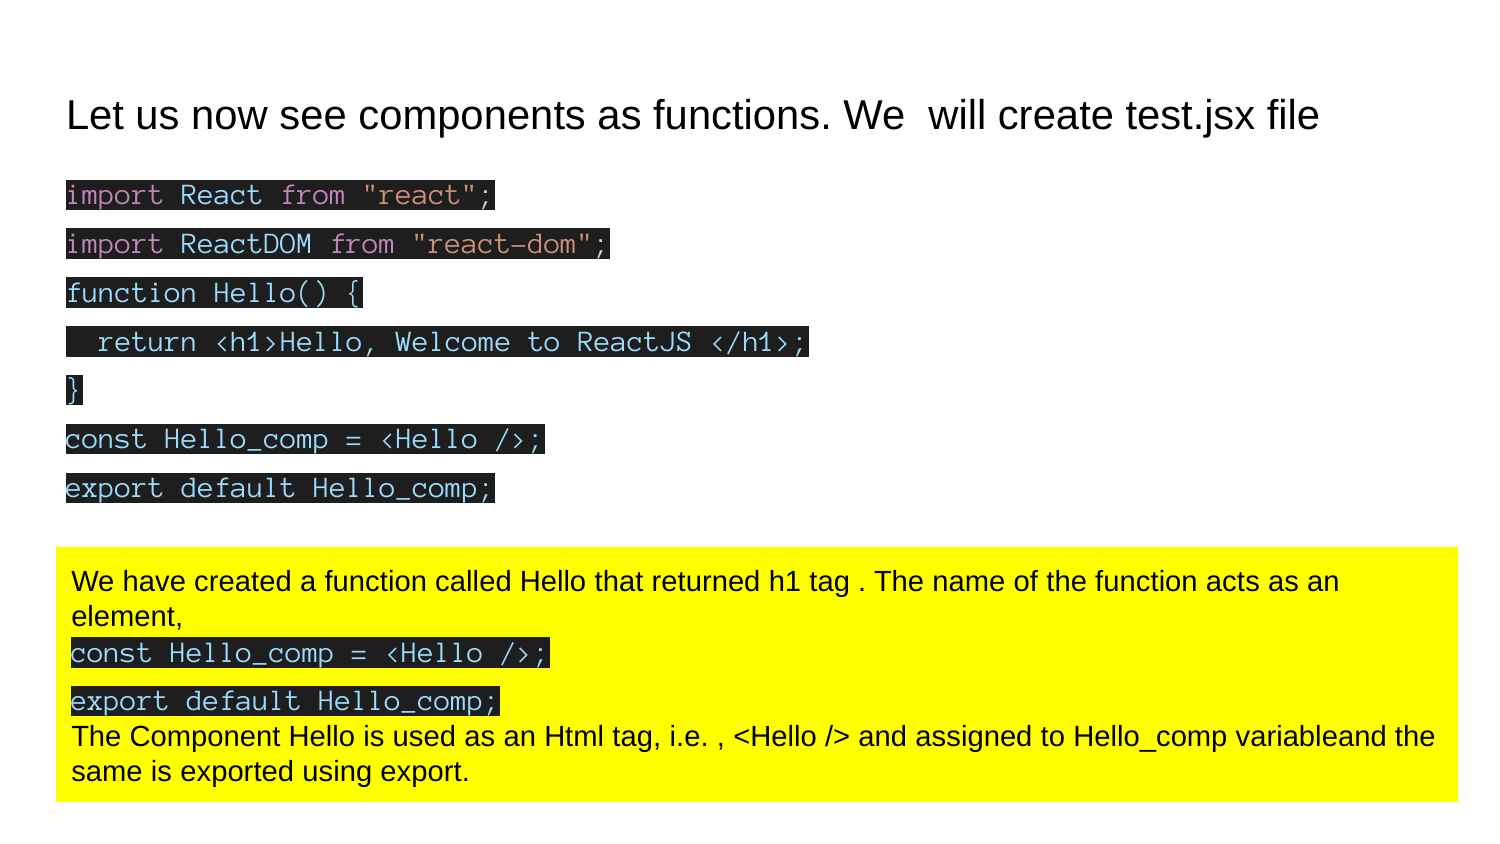

# Let us now see components as functions. We  will create test.jsx file
import React from "react";
import ReactDOM from "react-dom";
function Hello() {
  return <h1>Hello, Welcome to ReactJS </h1>;
}
const Hello_comp = <Hello />;
export default Hello_comp;

We have created a function called Hello that returned h1 tag . The name of the function acts as an element,
const Hello_comp = <Hello />;
export default Hello_comp;
The Component Hello is used as an Html tag, i.e. , <Hello /> and assigned to Hello_comp variableand the same is exported using export.